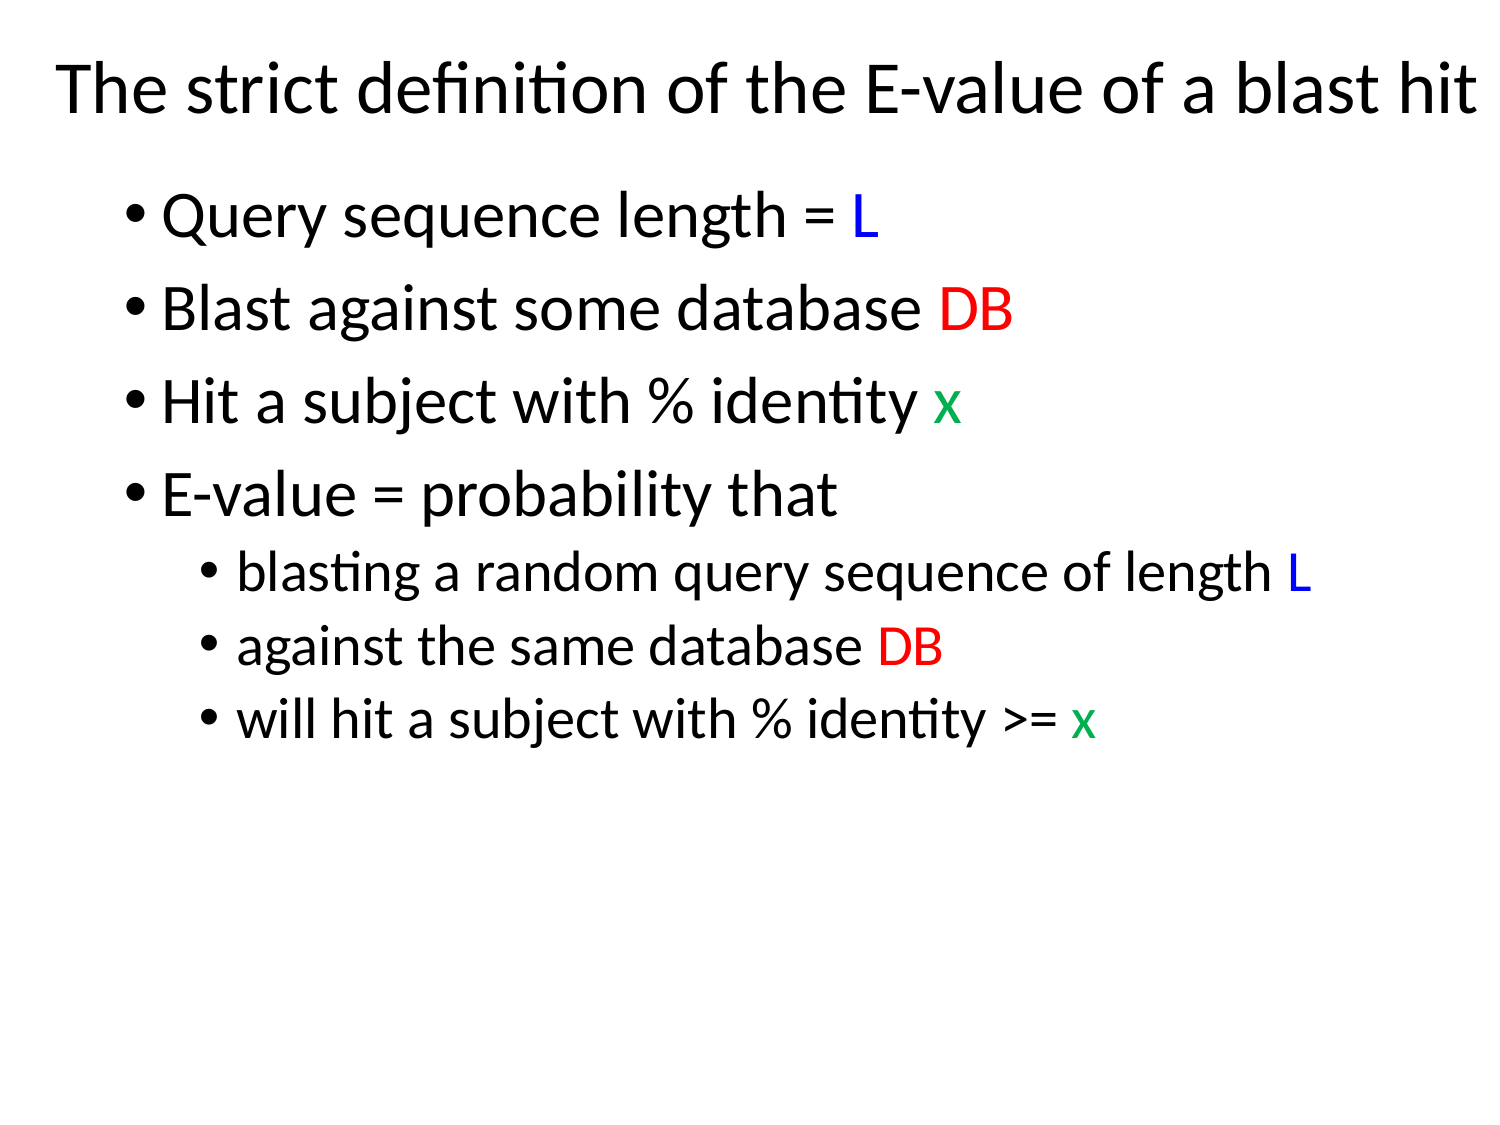

# The strict definition of the E-value of a blast hit
Query sequence length = L
Blast against some database DB
Hit a subject with % identity x
E-value = probability that
blasting a random query sequence of length L
against the same database DB
will hit a subject with % identity >= x